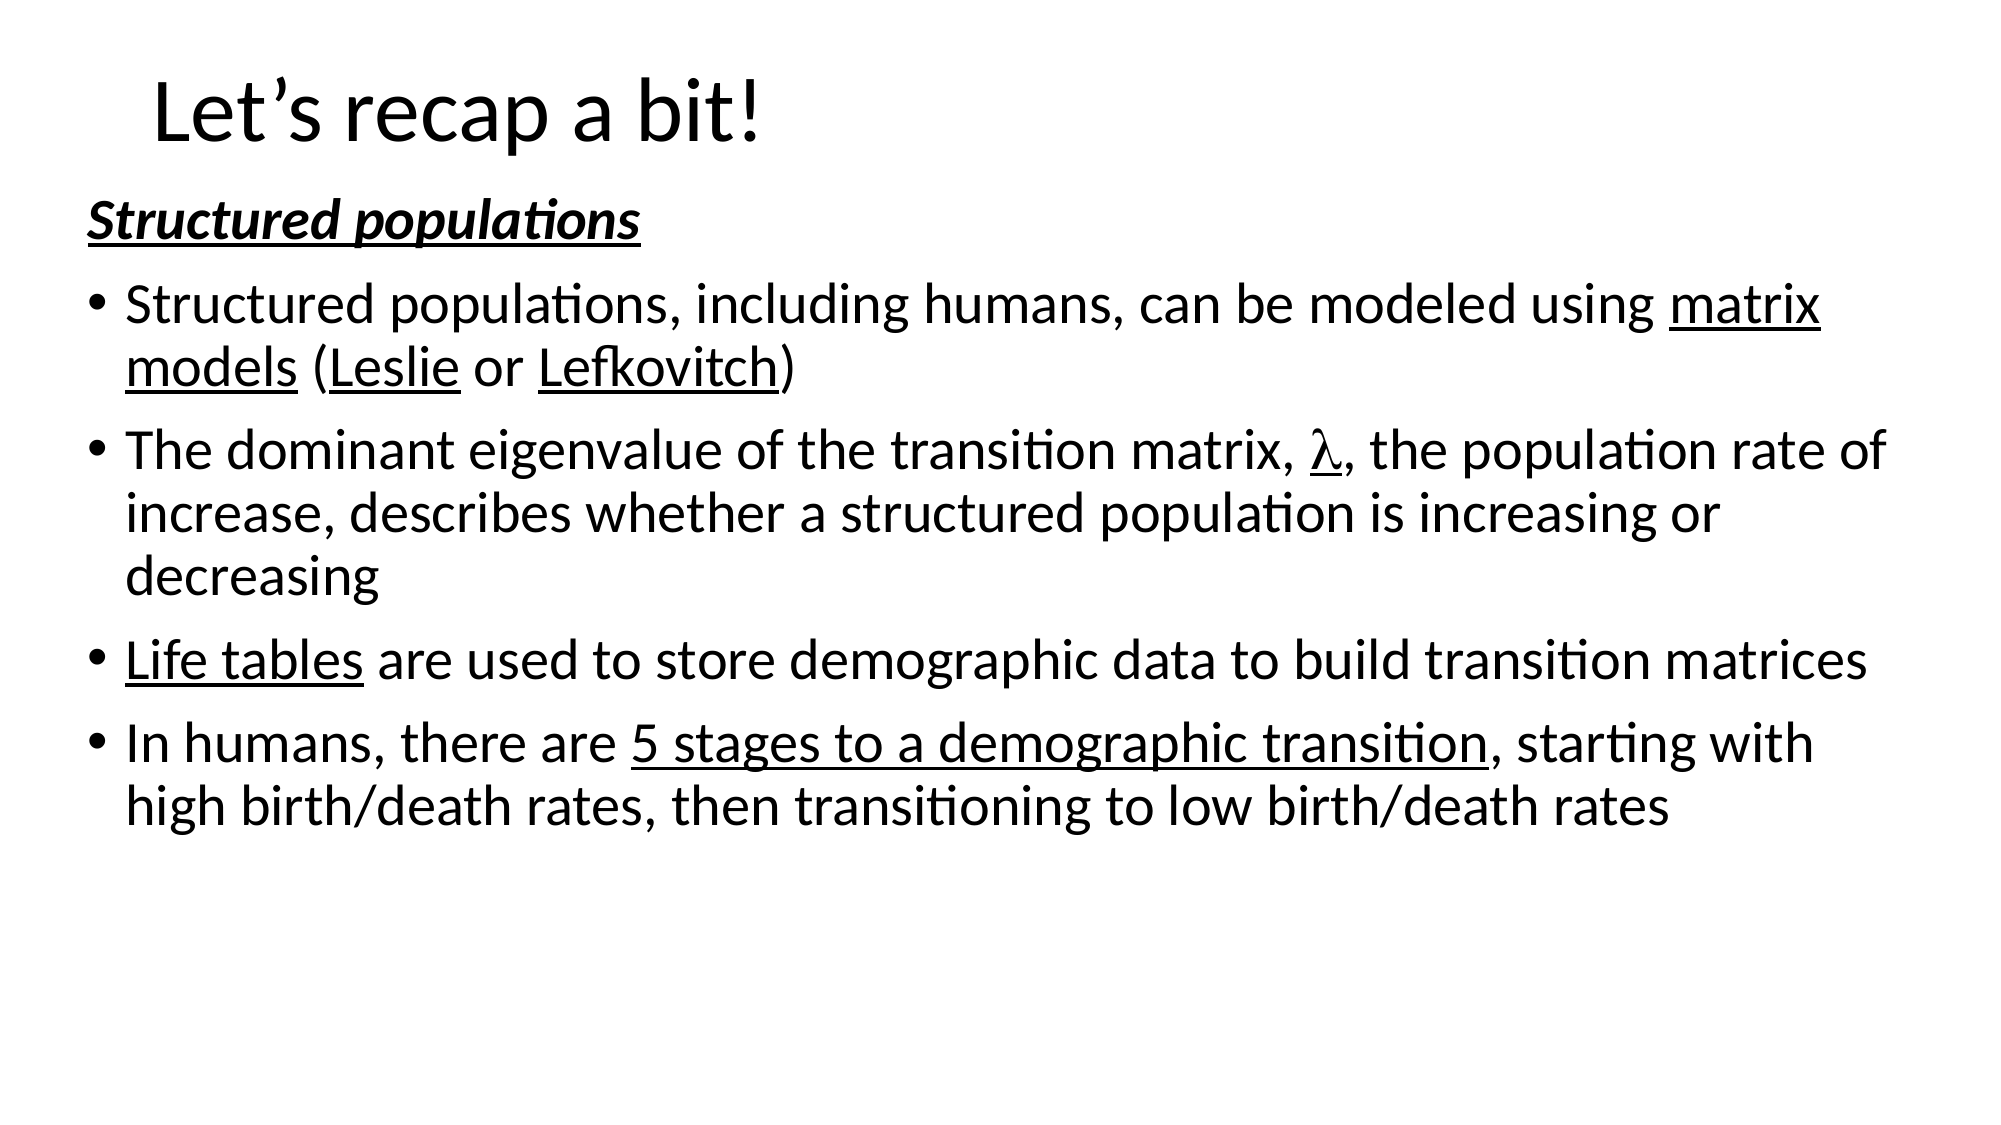

# Let’s recap a bit!
Structured populations
Structured populations, including humans, can be modeled using matrix models (Leslie or Lefkovitch)
The dominant eigenvalue of the transition matrix, λ, the population rate of increase, describes whether a structured population is increasing or decreasing
Life tables are used to store demographic data to build transition matrices
In humans, there are 5 stages to a demographic transition, starting with high birth/death rates, then transitioning to low birth/death rates
Populations grow fastest in stage 2 where death rates fall while birth rates remain high